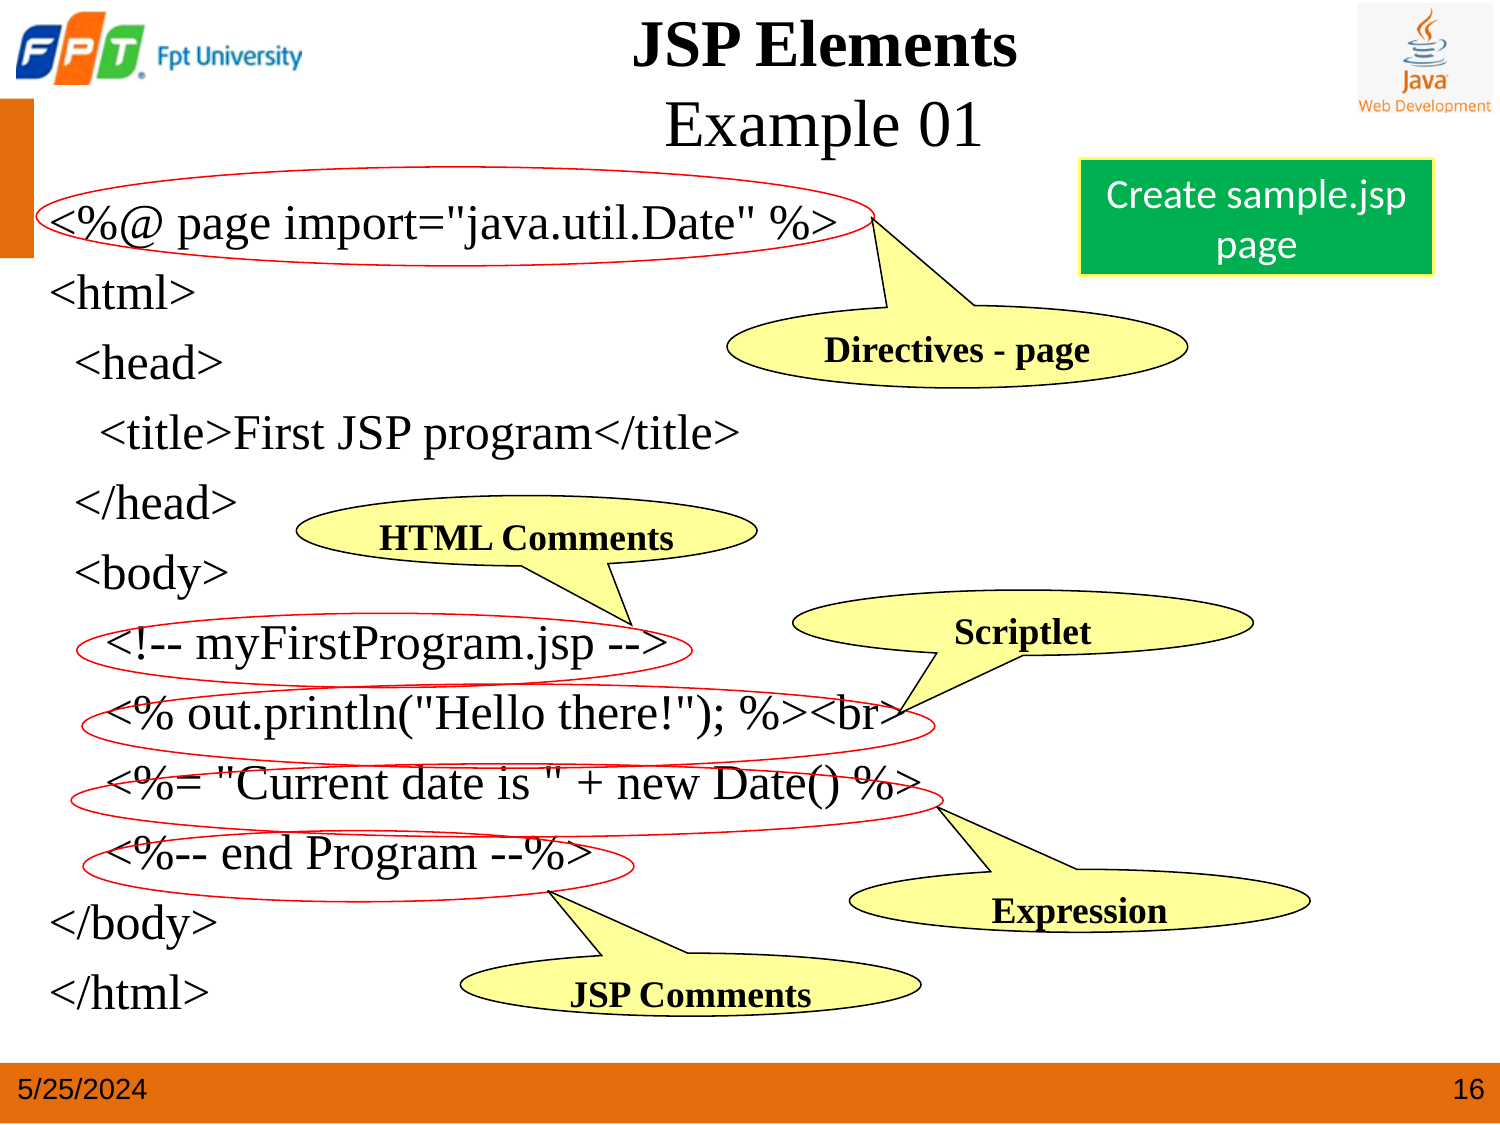

JSP Elements
Example 01
Create sample.jsp page

Directives - page
<%@ page import="java.util.Date" %>
<html>
  <head>
    <title>First JSP program</title>
  </head>
  <body>
  	<!-- myFirstProgram.jsp -->
  	<% out.println("Hello there!"); %><br>
  	<%= "Current date is " + new Date() %>
	<%-- end Program --%>
</body>
</html>
HTML Comments

Scriptlet

Expression

JSP Comments
5/25/2024
16